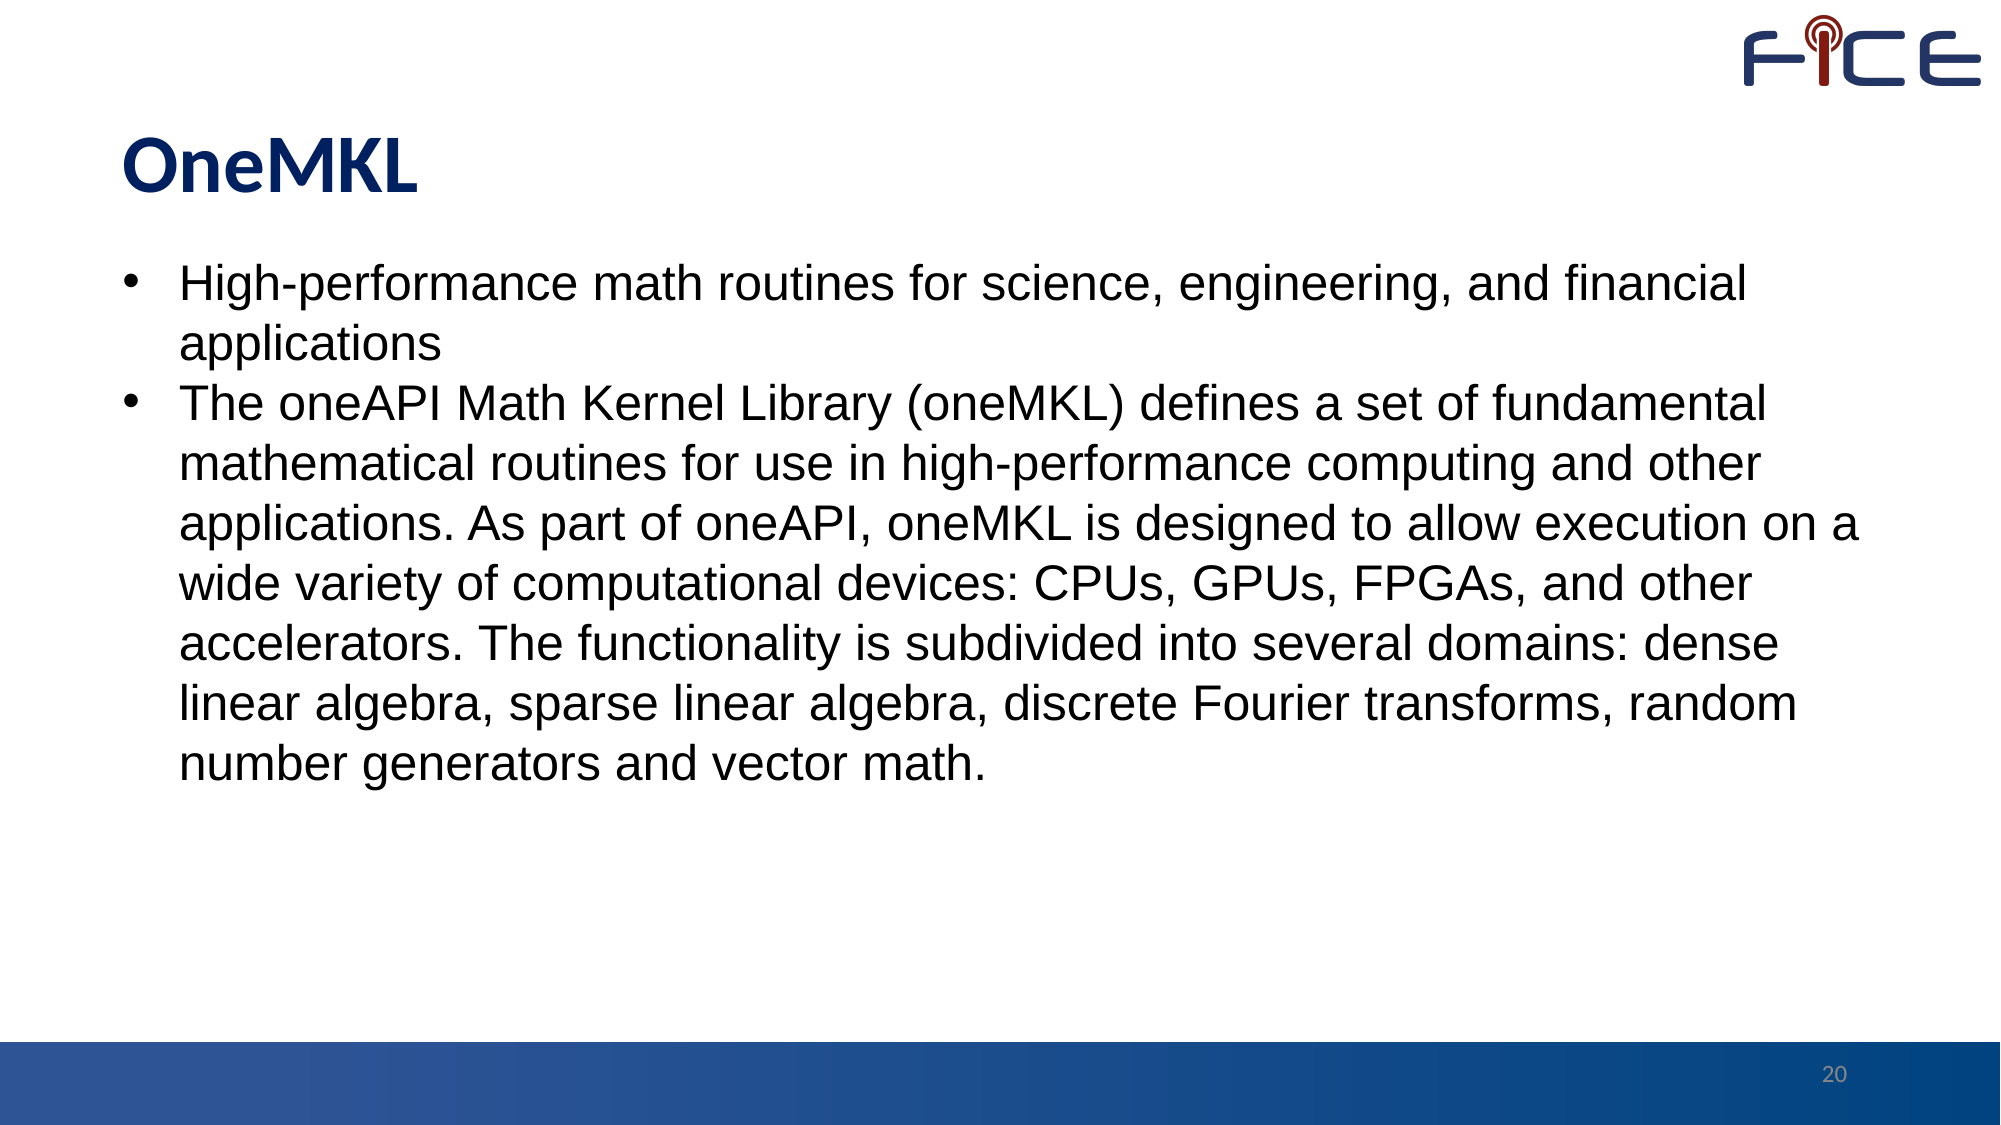

OneMKL
High-performance math routines for science, engineering, and financial applications
The oneAPI Math Kernel Library (oneMKL) defines a set of fundamental mathematical routines for use in high-performance computing and other applications. As part of oneAPI, oneMKL is designed to allow execution on a wide variety of computational devices: CPUs, GPUs, FPGAs, and other accelerators. The functionality is subdivided into several domains: dense linear algebra, sparse linear algebra, discrete Fourier transforms, random number generators and vector math.
20